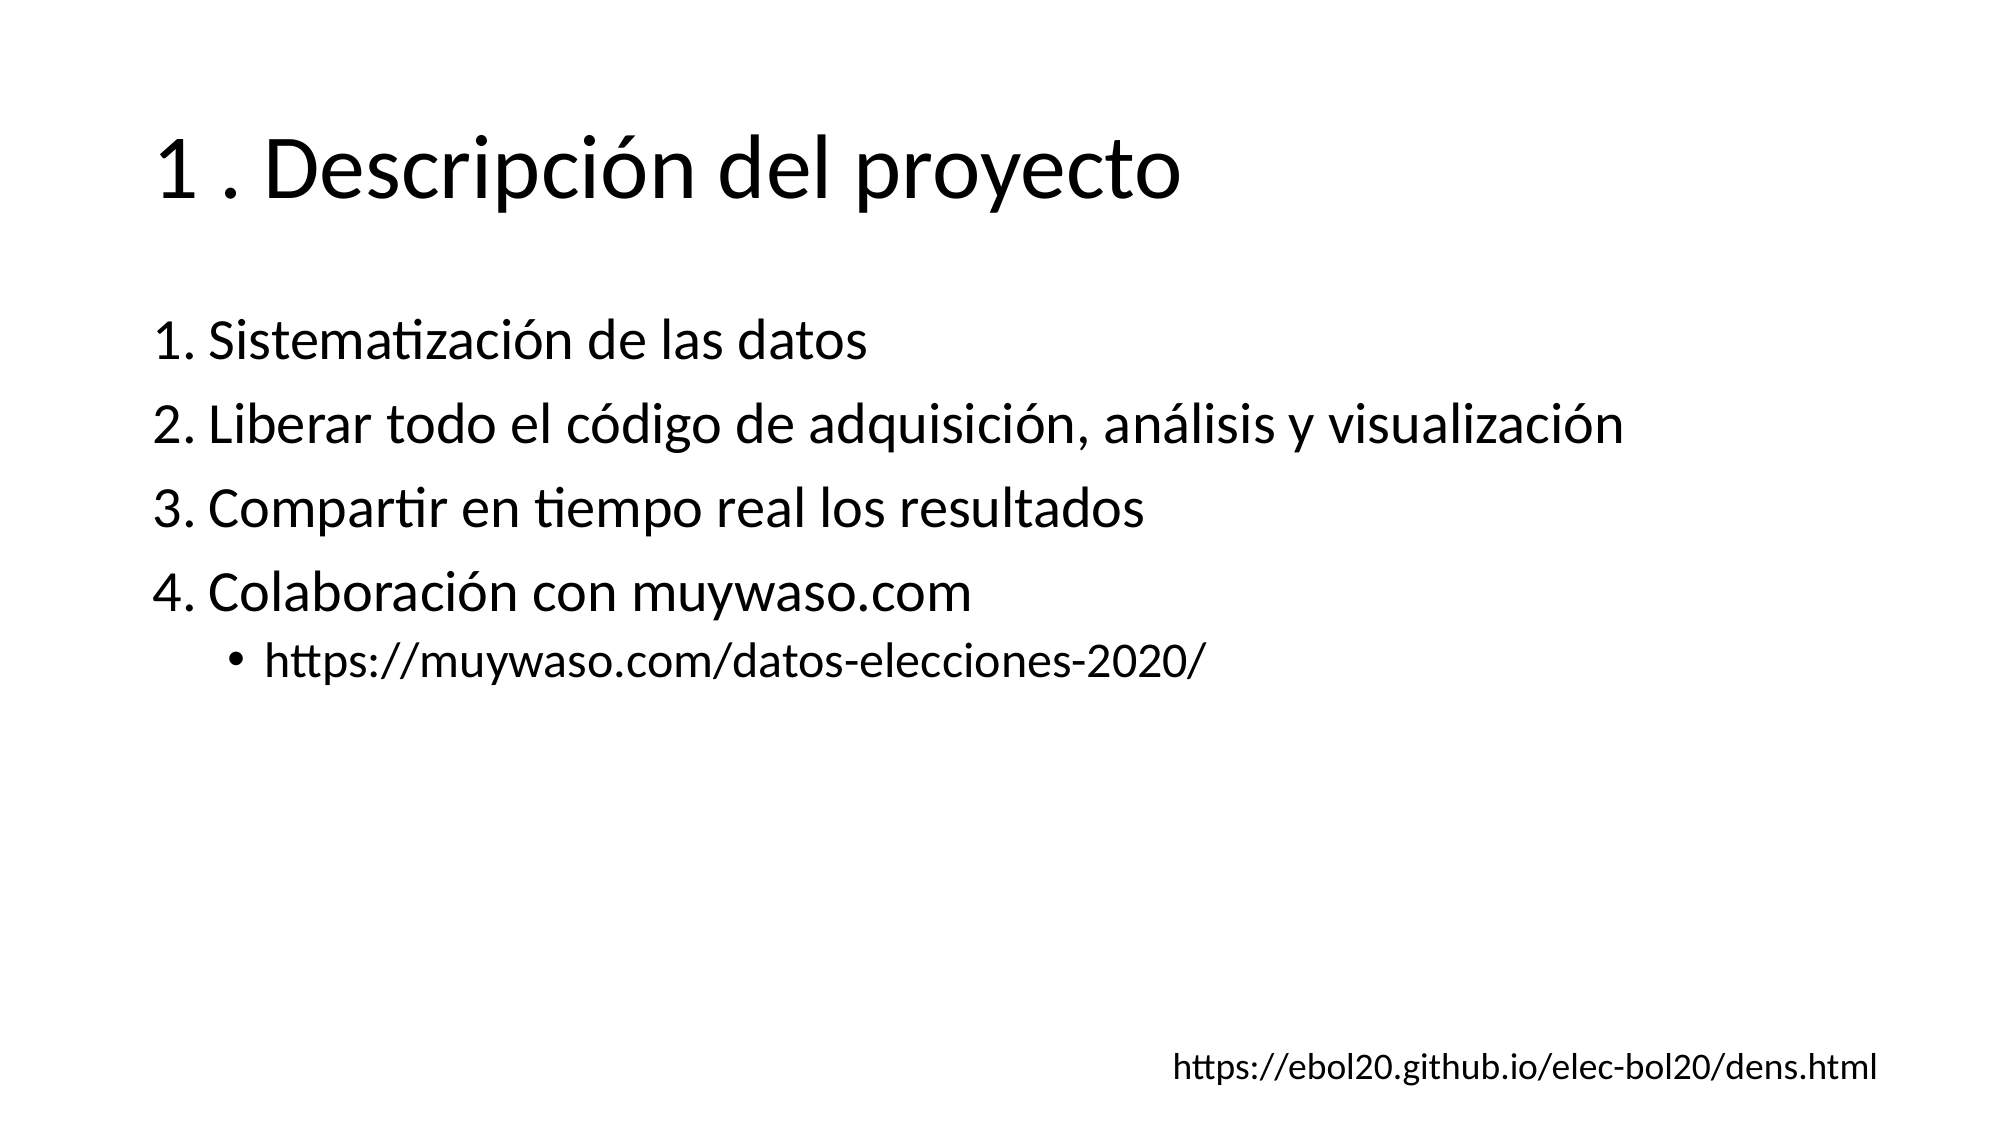

# 1 . Descripción del proyecto
Sistematización de las datos
Liberar todo el código de adquisición, análisis y visualización
Compartir en tiempo real los resultados
Colaboración con muywaso.com
https://muywaso.com/datos-elecciones-2020/

https://ebol20.github.io/elec-bol20/dens.html